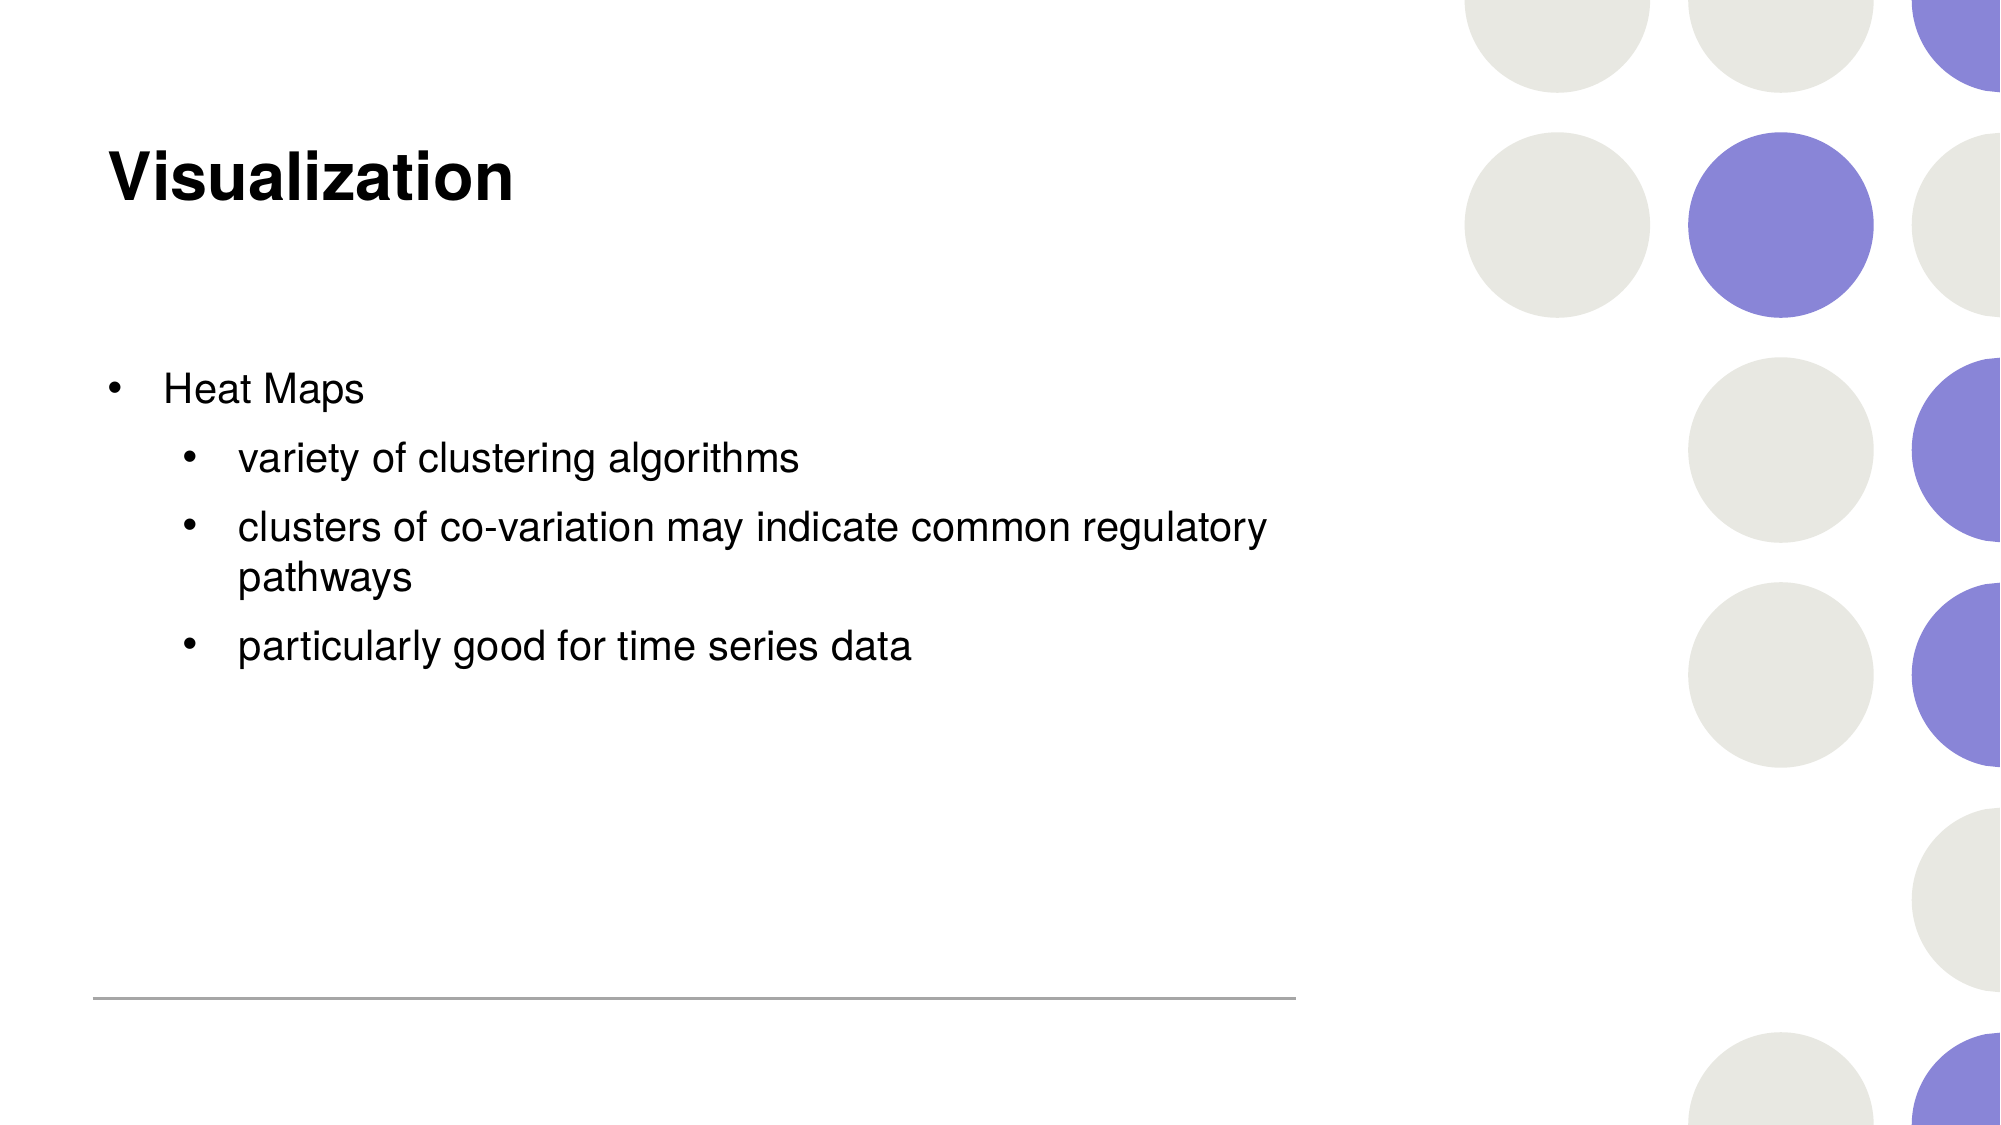

# Visualization
Heat Maps
variety of clustering algorithms
clusters of co-variation may indicate common regulatory pathways
particularly good for time series data